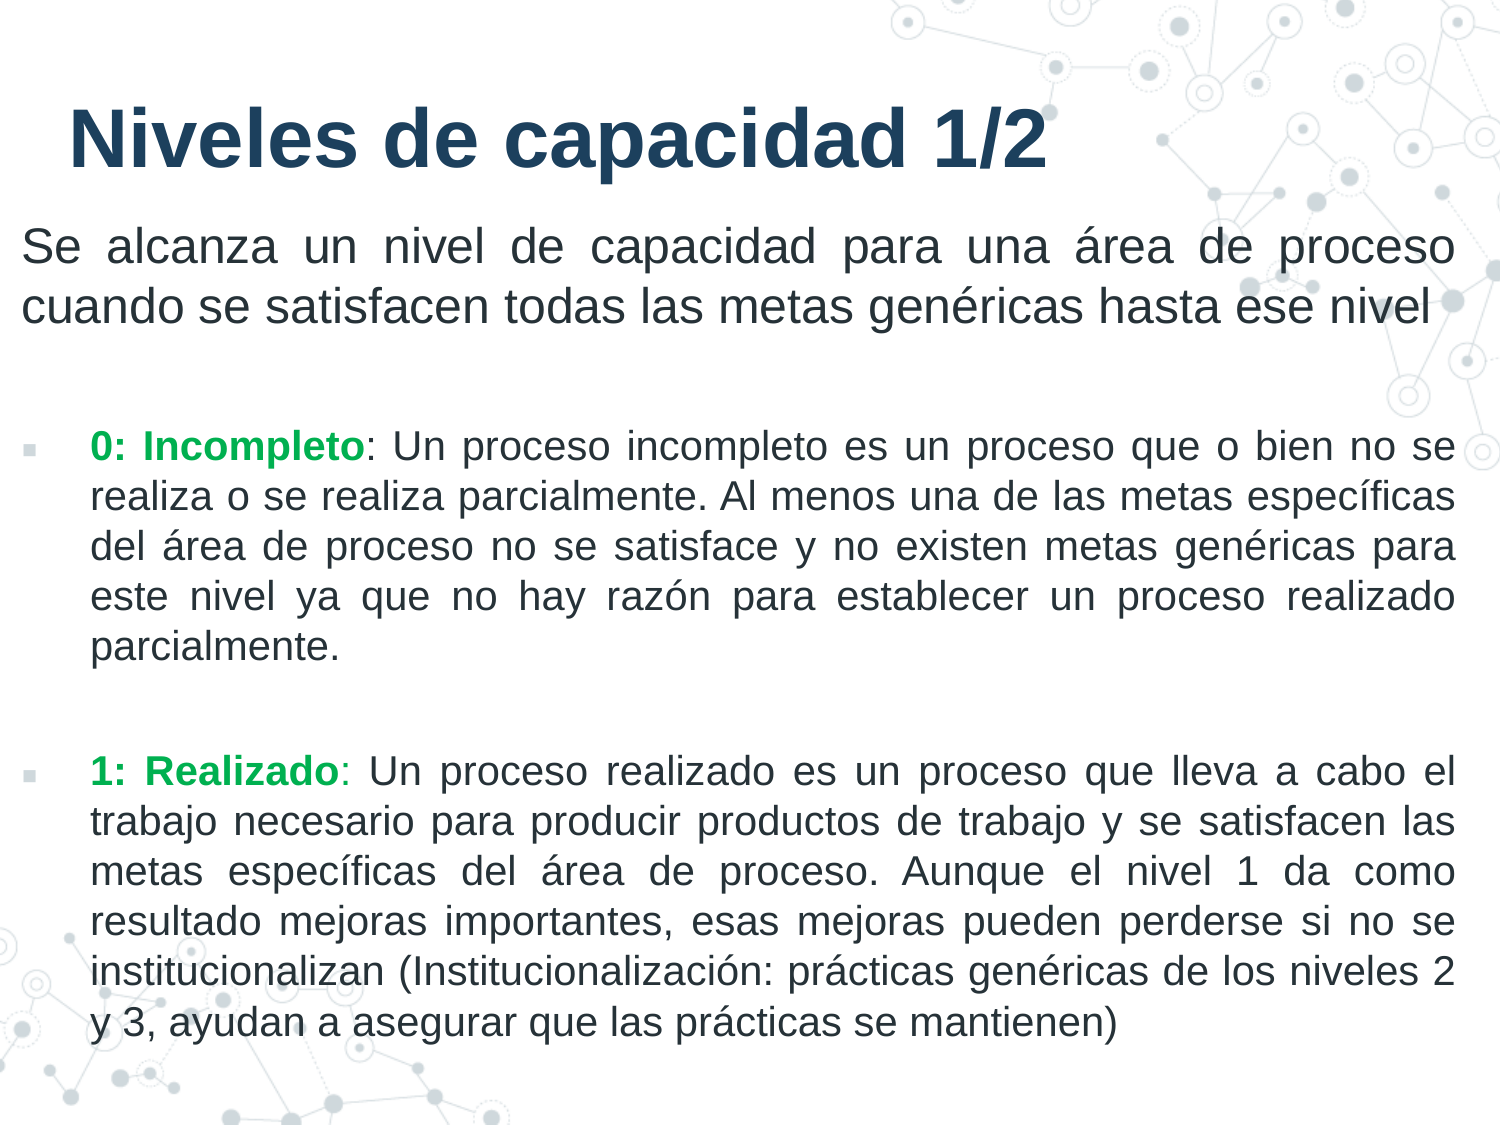

# Niveles de capacidad 1/2
Se alcanza un nivel de capacidad para una área de proceso cuando se satisfacen todas las metas genéricas hasta ese nivel

0: Incompleto: Un proceso incompleto es un proceso que o bien no se realiza o se realiza parcialmente. Al menos una de las metas específicas del área de proceso no se satisface y no existen metas genéricas para este nivel ya que no hay razón para establecer un proceso realizado parcialmente.

1: Realizado: Un proceso realizado es un proceso que lleva a cabo el trabajo necesario para producir productos de trabajo y se satisfacen las metas específicas del área de proceso. Aunque el nivel 1 da como resultado mejoras importantes, esas mejoras pueden perderse si no se institucionalizan (Institucionalización: prácticas genéricas de los niveles 2 y 3, ayudan a asegurar que las prácticas se mantienen)